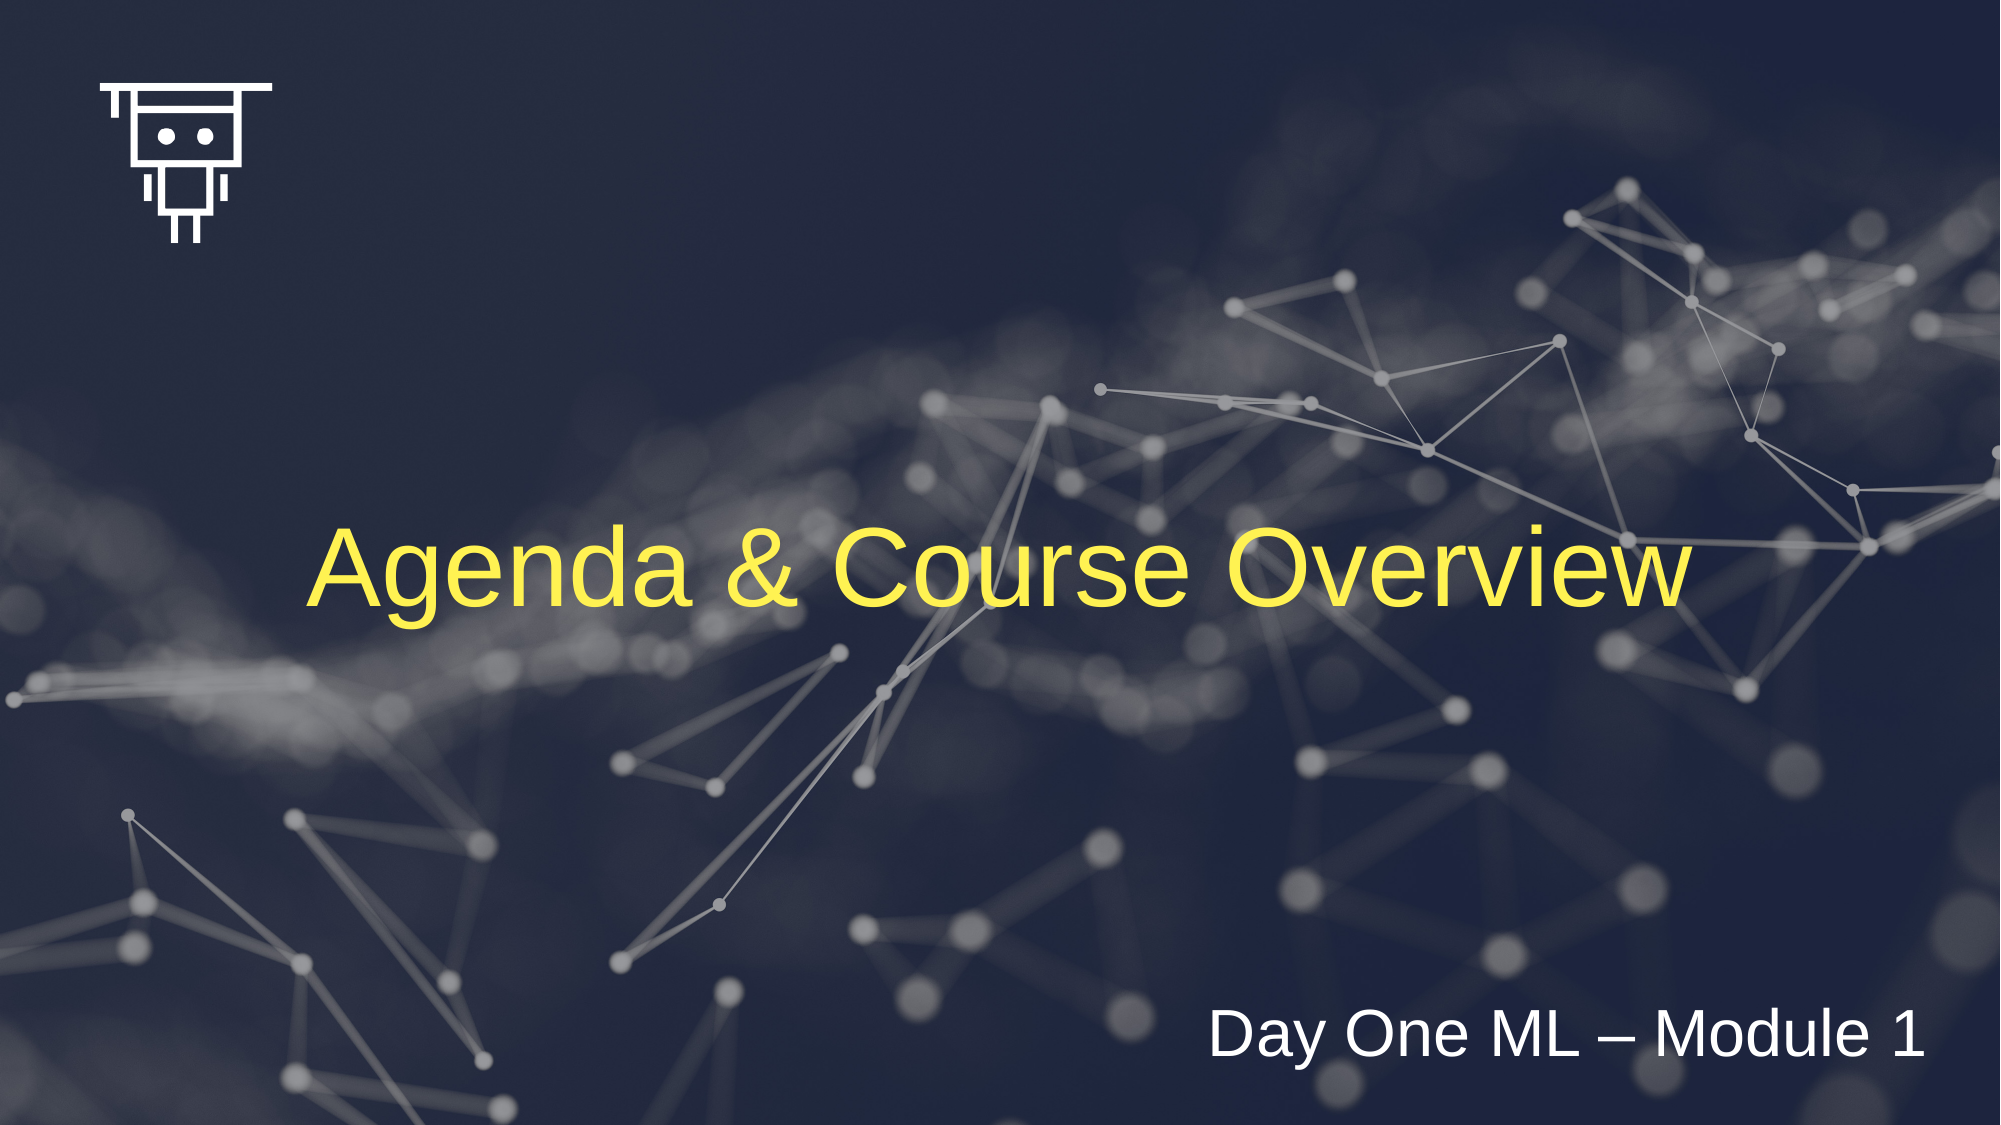

# Agenda & Course Overview
Day One ML – Module 1